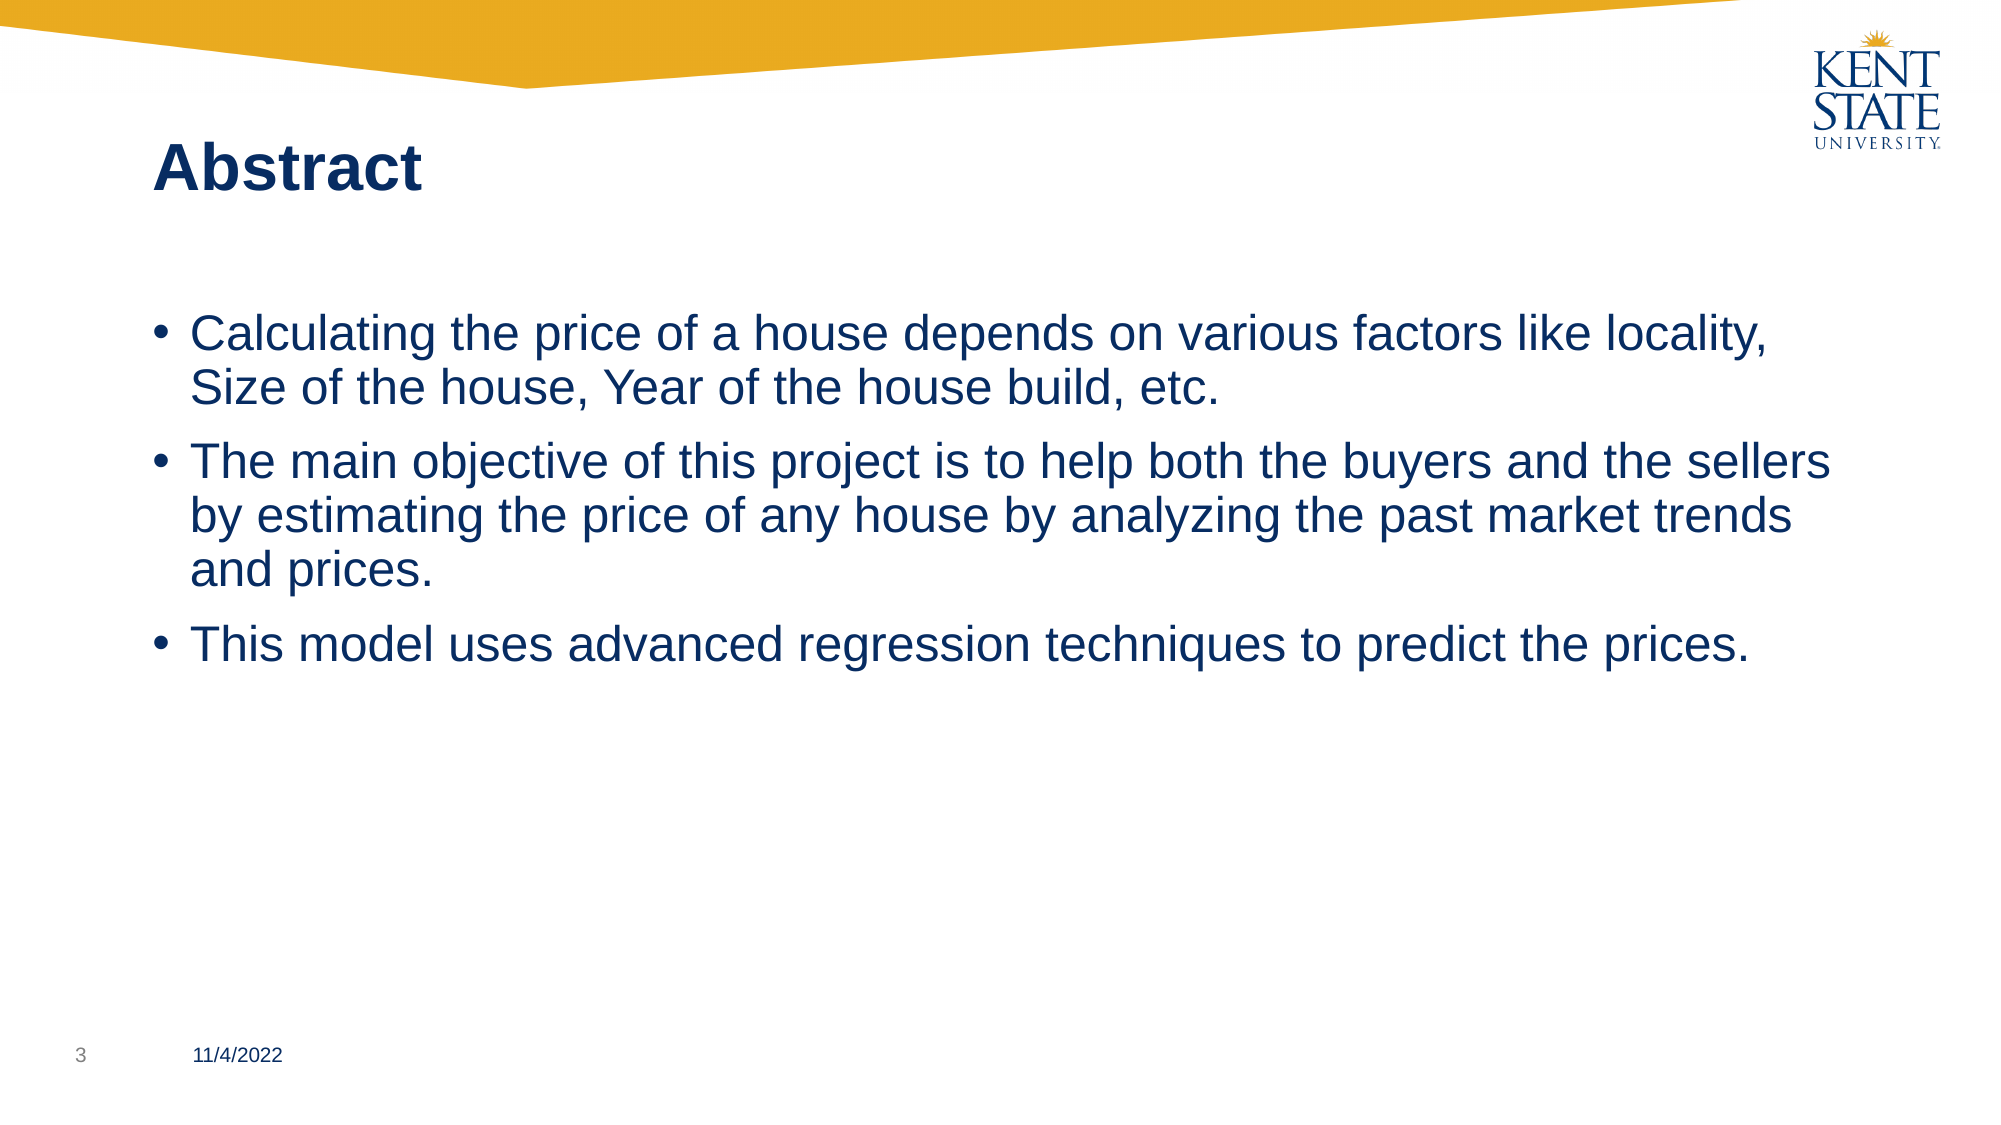

# Abstract
Calculating the price of a house depends on various factors like locality, Size of the house, Year of the house build, etc.
The main objective of this project is to help both the buyers and the sellers by estimating the price of any house by analyzing the past market trends and prices.
This model uses advanced regression techniques to predict the prices.

11/4/2022